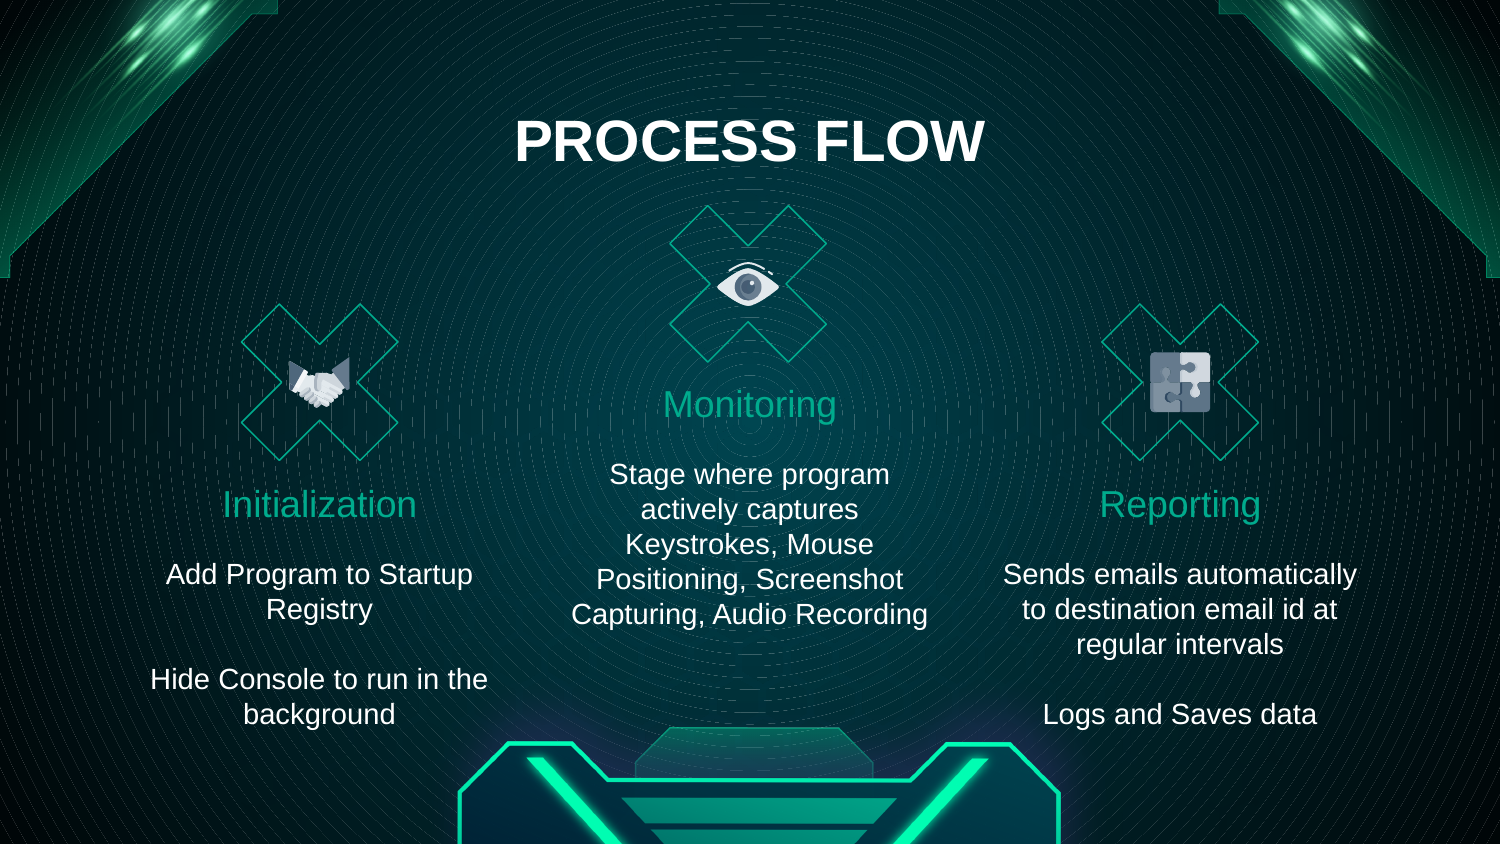

# PROCESS FLOW

Monitoring
Stage where program actively captures Keystrokes, Mouse Positioning, Screenshot Capturing, Audio Recording
Initialization
Reporting
Add Program to Startup Registry

Hide Console to run in the background
Sends emails automatically to destination email id at regular intervals

Logs and Saves data